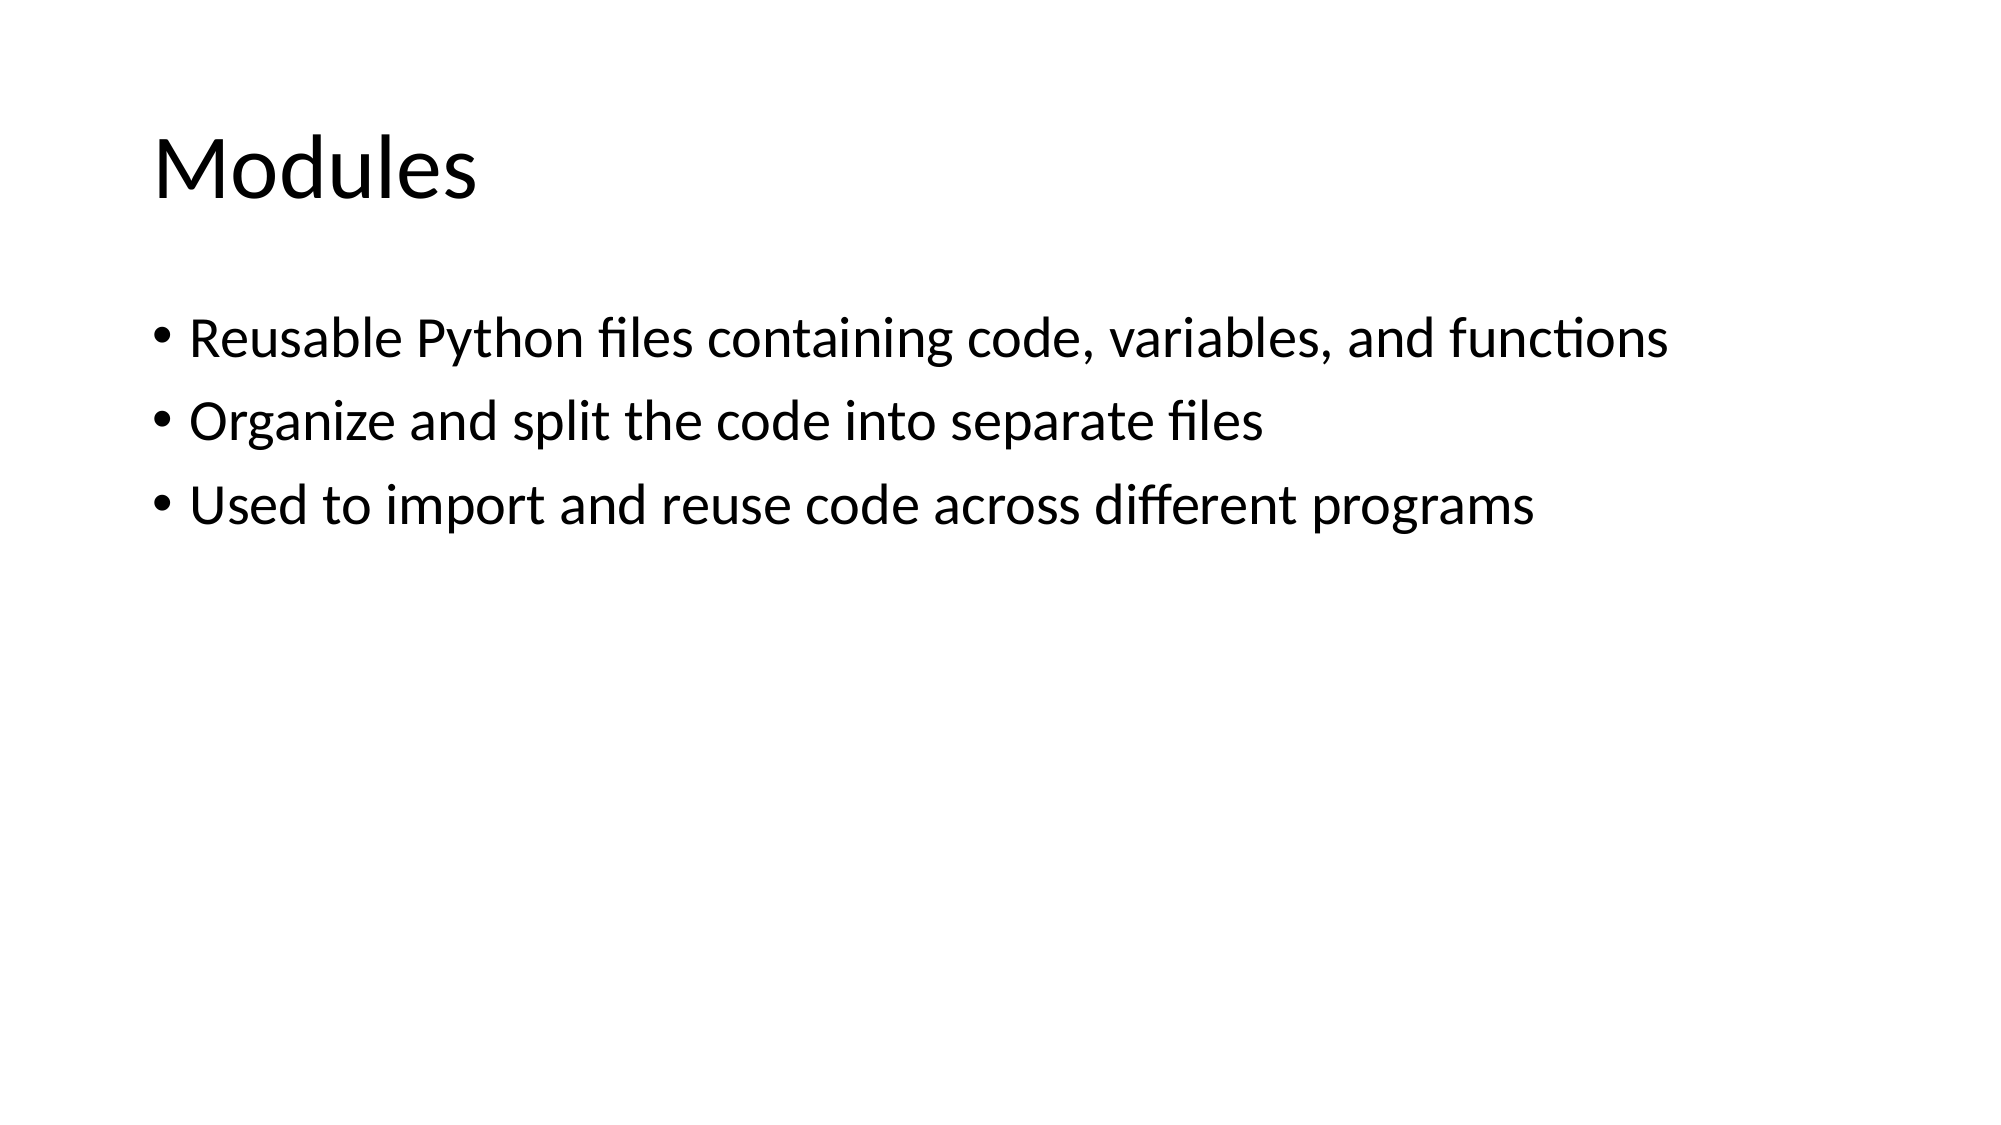

# Modules
Reusable Python files containing code, variables, and functions
Organize and split the code into separate files
Used to import and reuse code across different programs